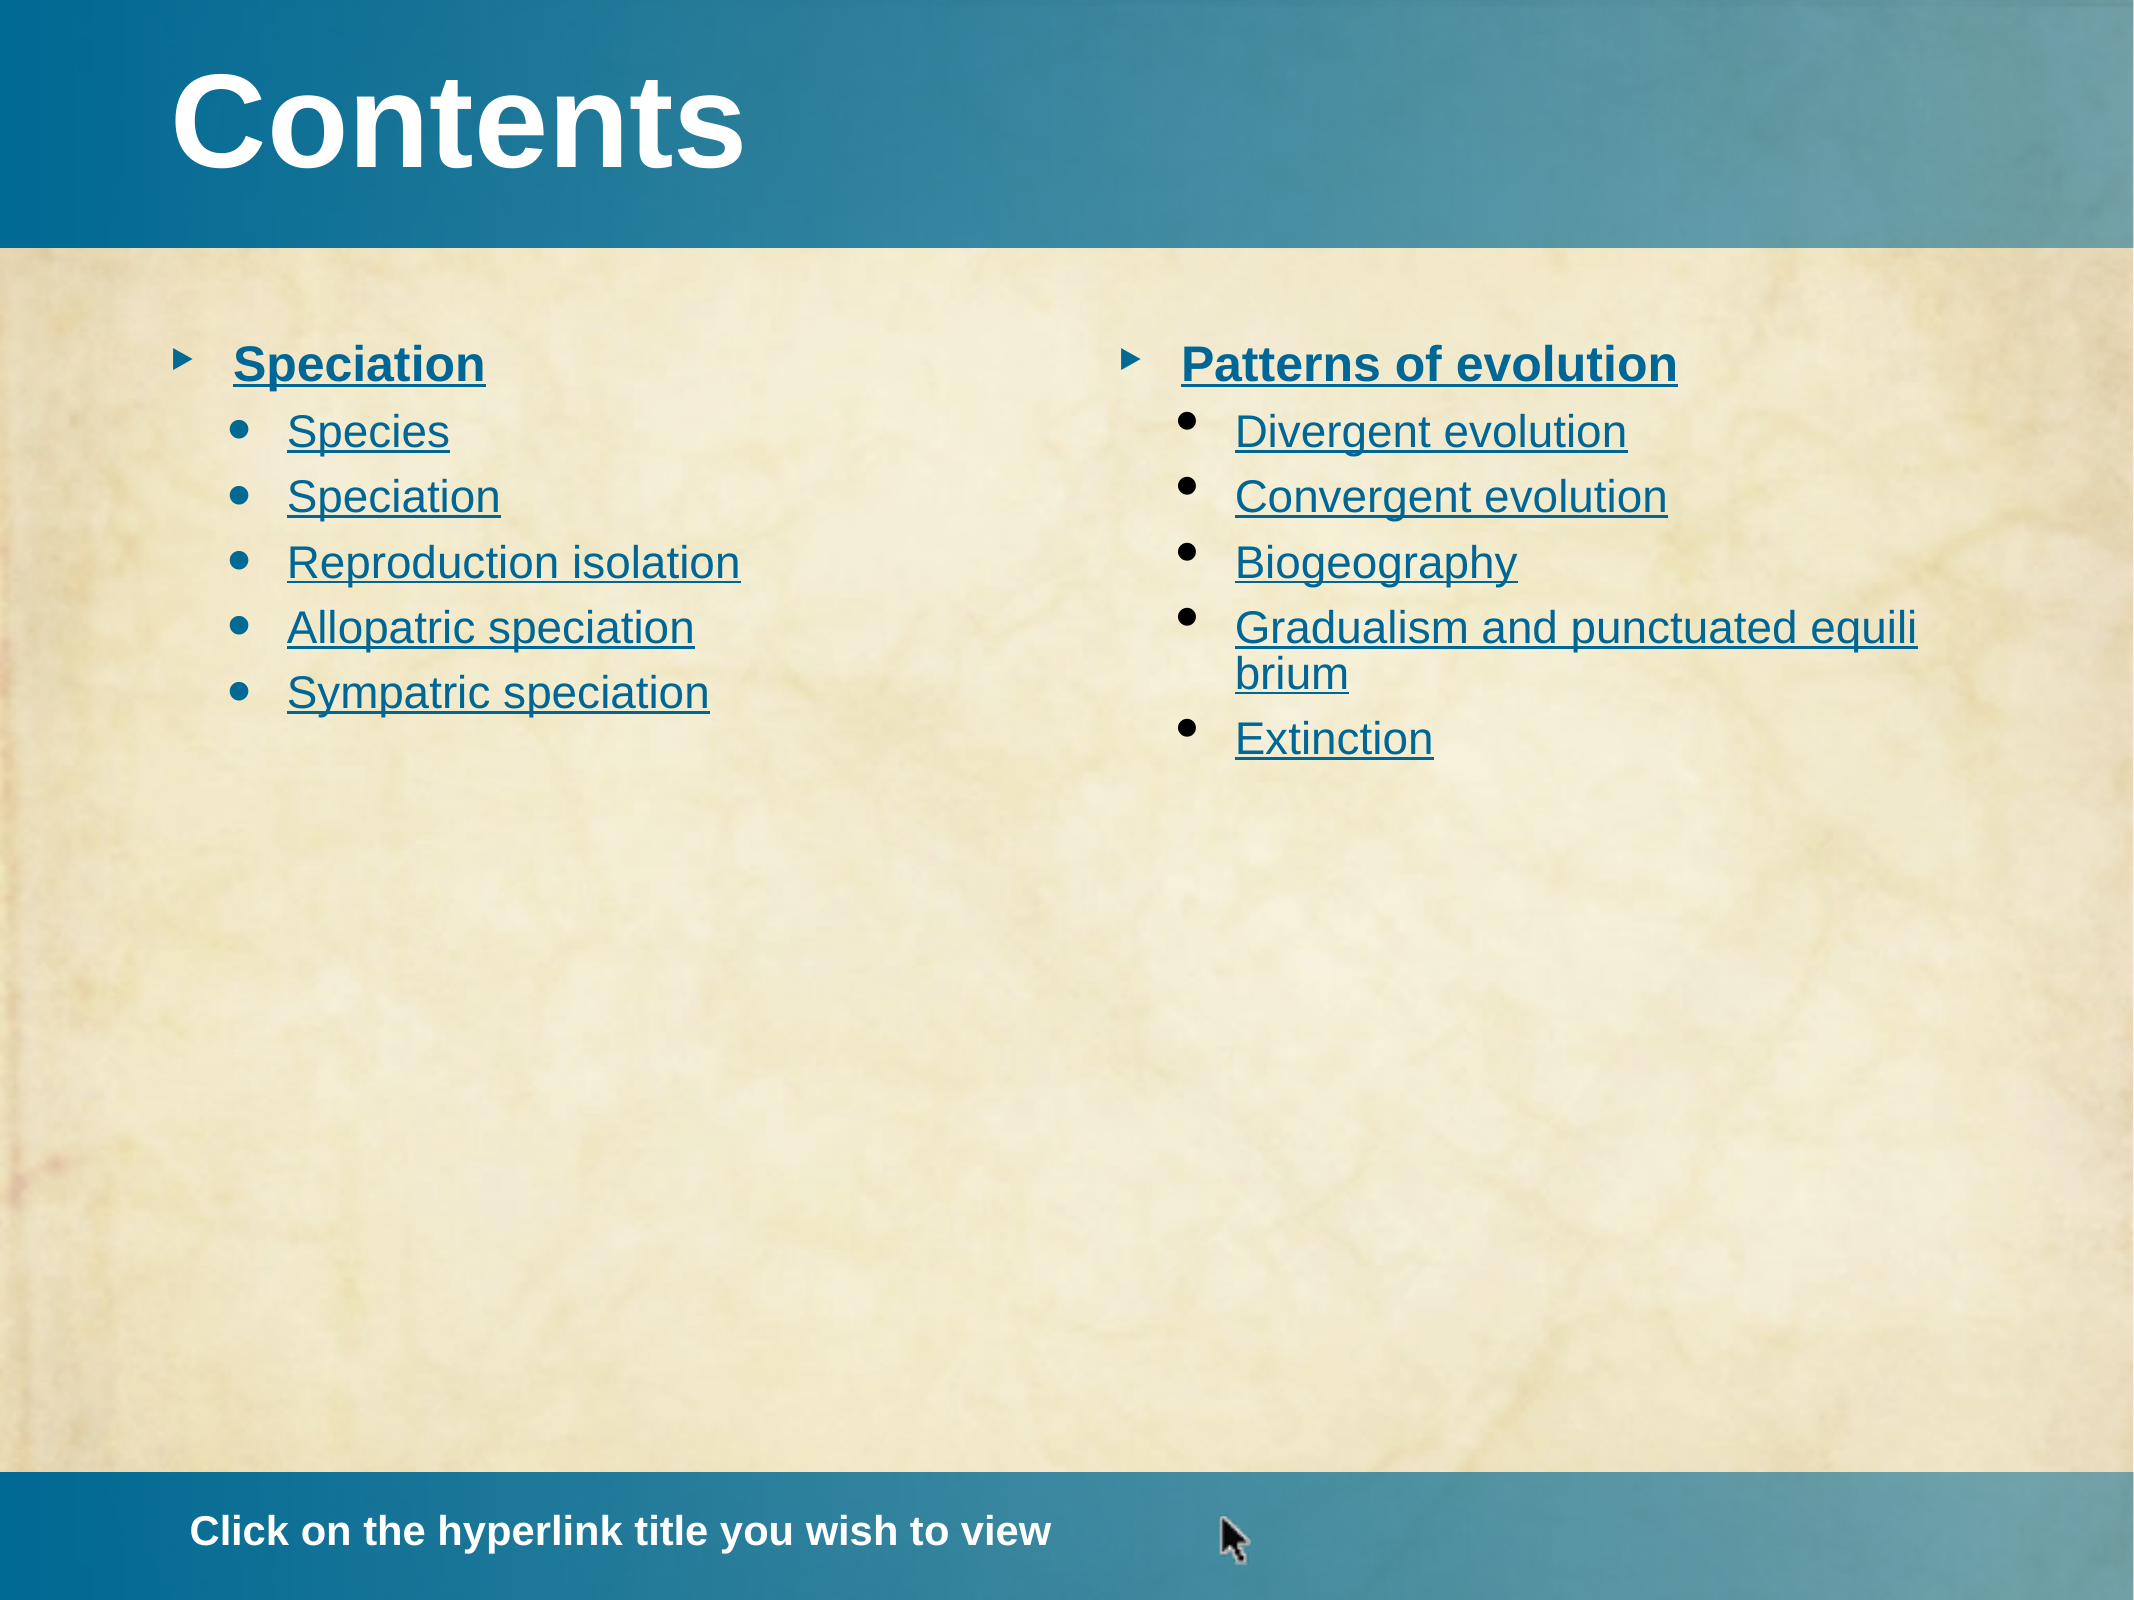

Speciation
Species
Speciation
Reproduction isolation
Allopatric speciation
Sympatric speciation
Patterns of evolution
Divergent evolution
Convergent evolution
Biogeography
Gradualism and punctuated equilibrium
Extinction